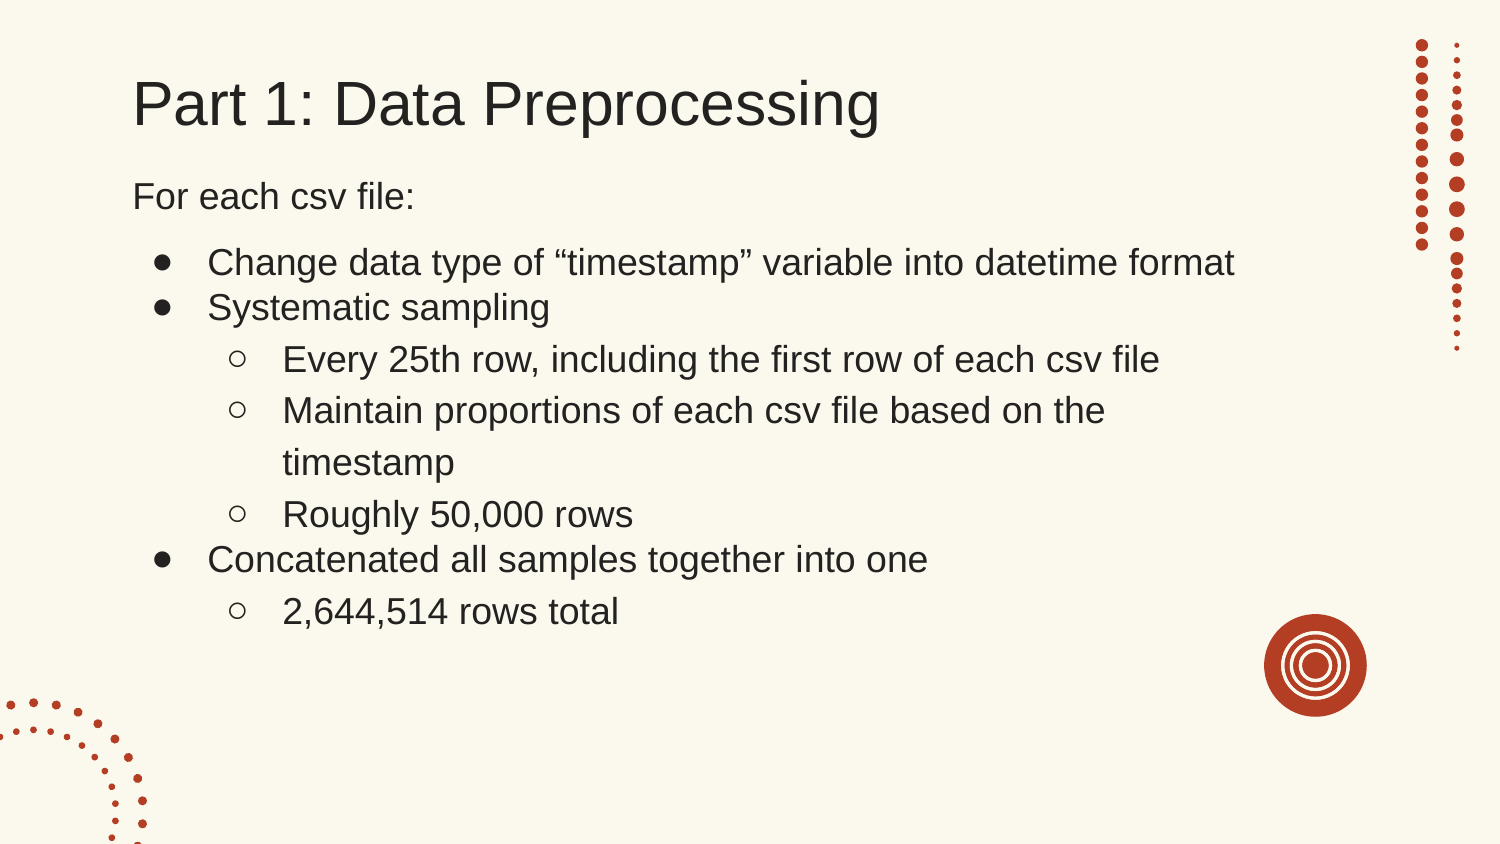

# Part 1: Data Preprocessing
For each csv file:
Change data type of “timestamp” variable into datetime format
Systematic sampling
Every 25th row, including the first row of each csv file
Maintain proportions of each csv file based on the timestamp
Roughly 50,000 rows
Concatenated all samples together into one
2,644,514 rows total